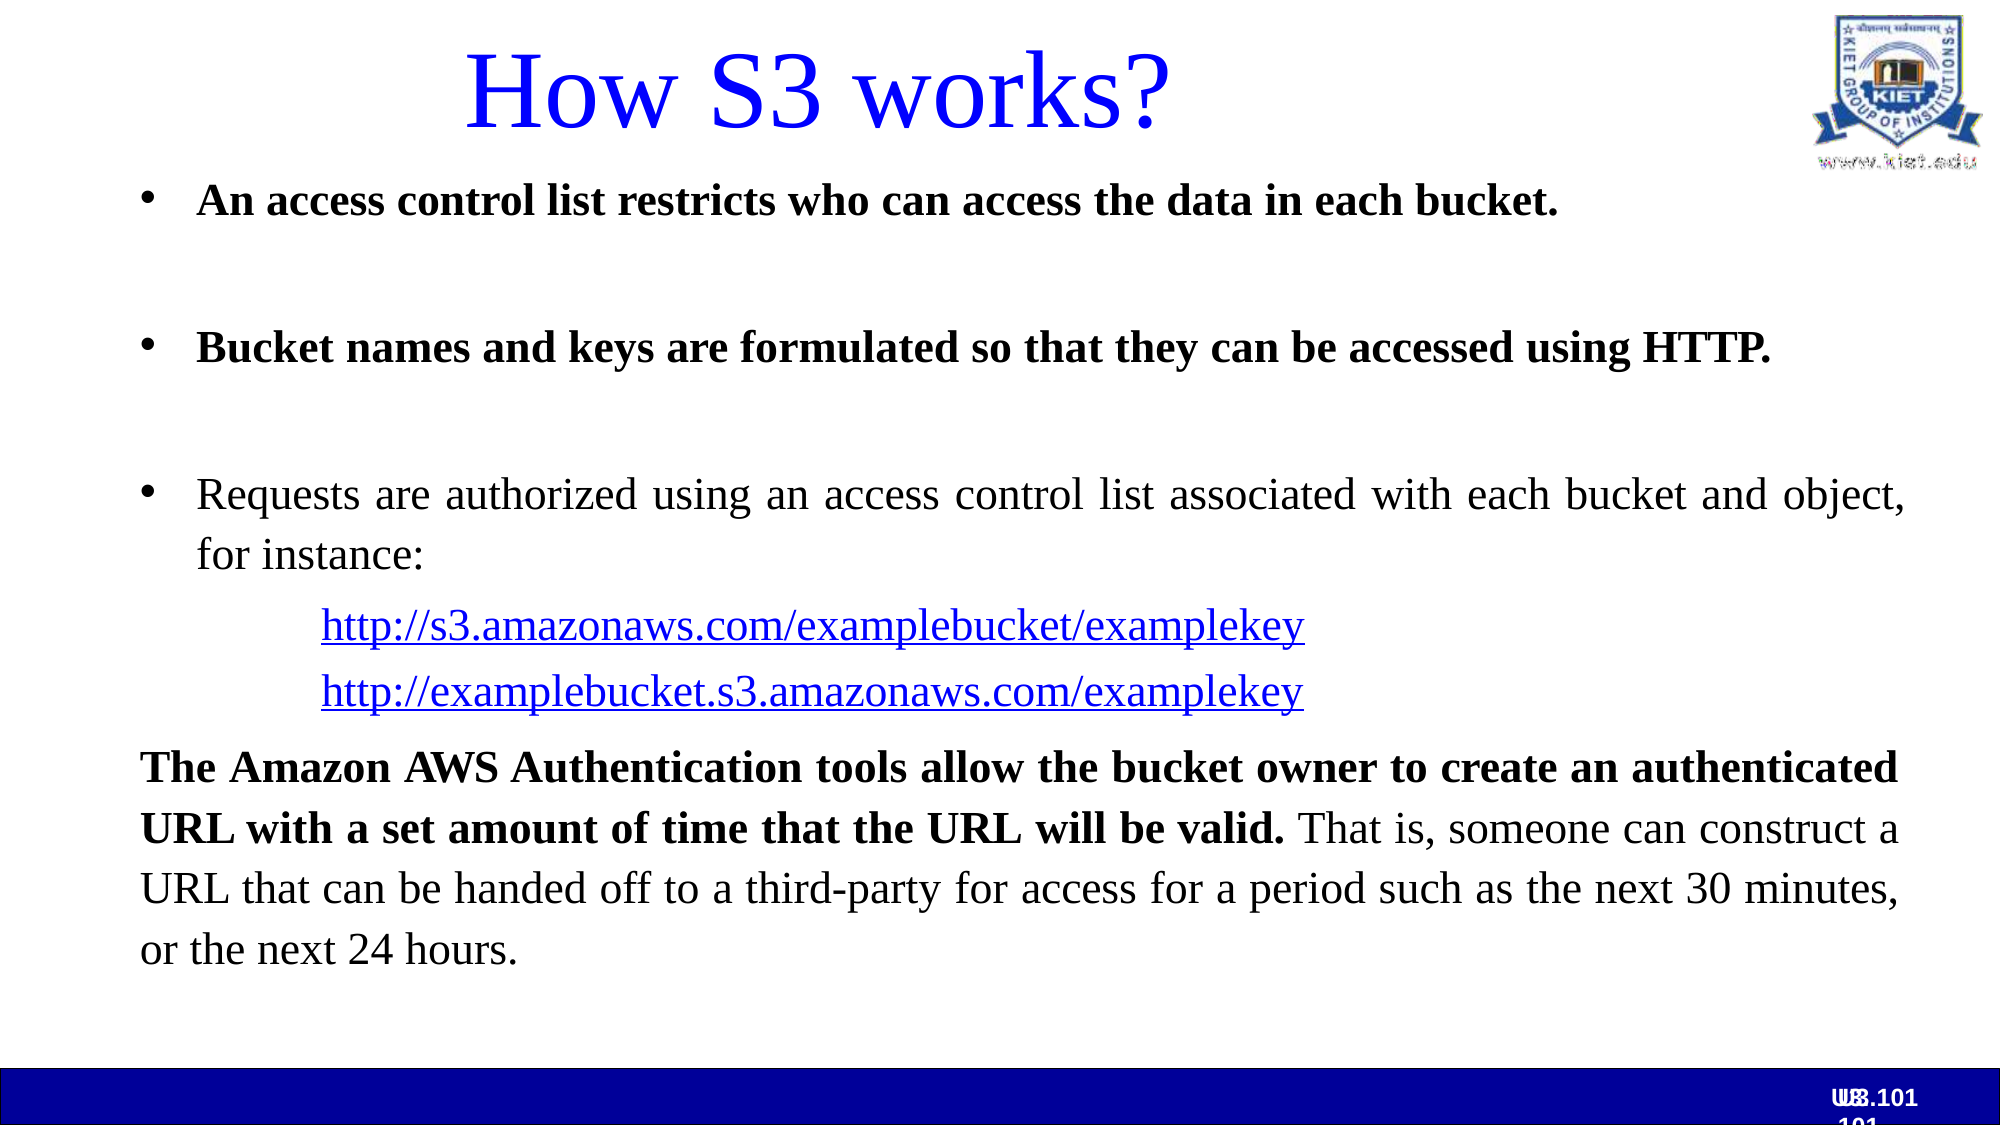

# How S3 works?
An access control list restricts who can access the data in each bucket.

Bucket names and keys are formulated so that they can be accessed using HTTP.

Requests are authorized using an access control list associated with each bucket and object,
for instance:
http://s3.amazonaws.com/examplebucket/examplekey
http://examplebucket.s3.amazonaws.com/examplekey
The Amazon AWS Authentication tools allow the bucket owner to create an authenticated  URL with a set amount of time that the URL will be valid. That is, someone can construct a  URL that can be handed off to a third-party for access for a period such as the next 30 minutes,  or the next 24 hours.
U3. 101
U3. 101